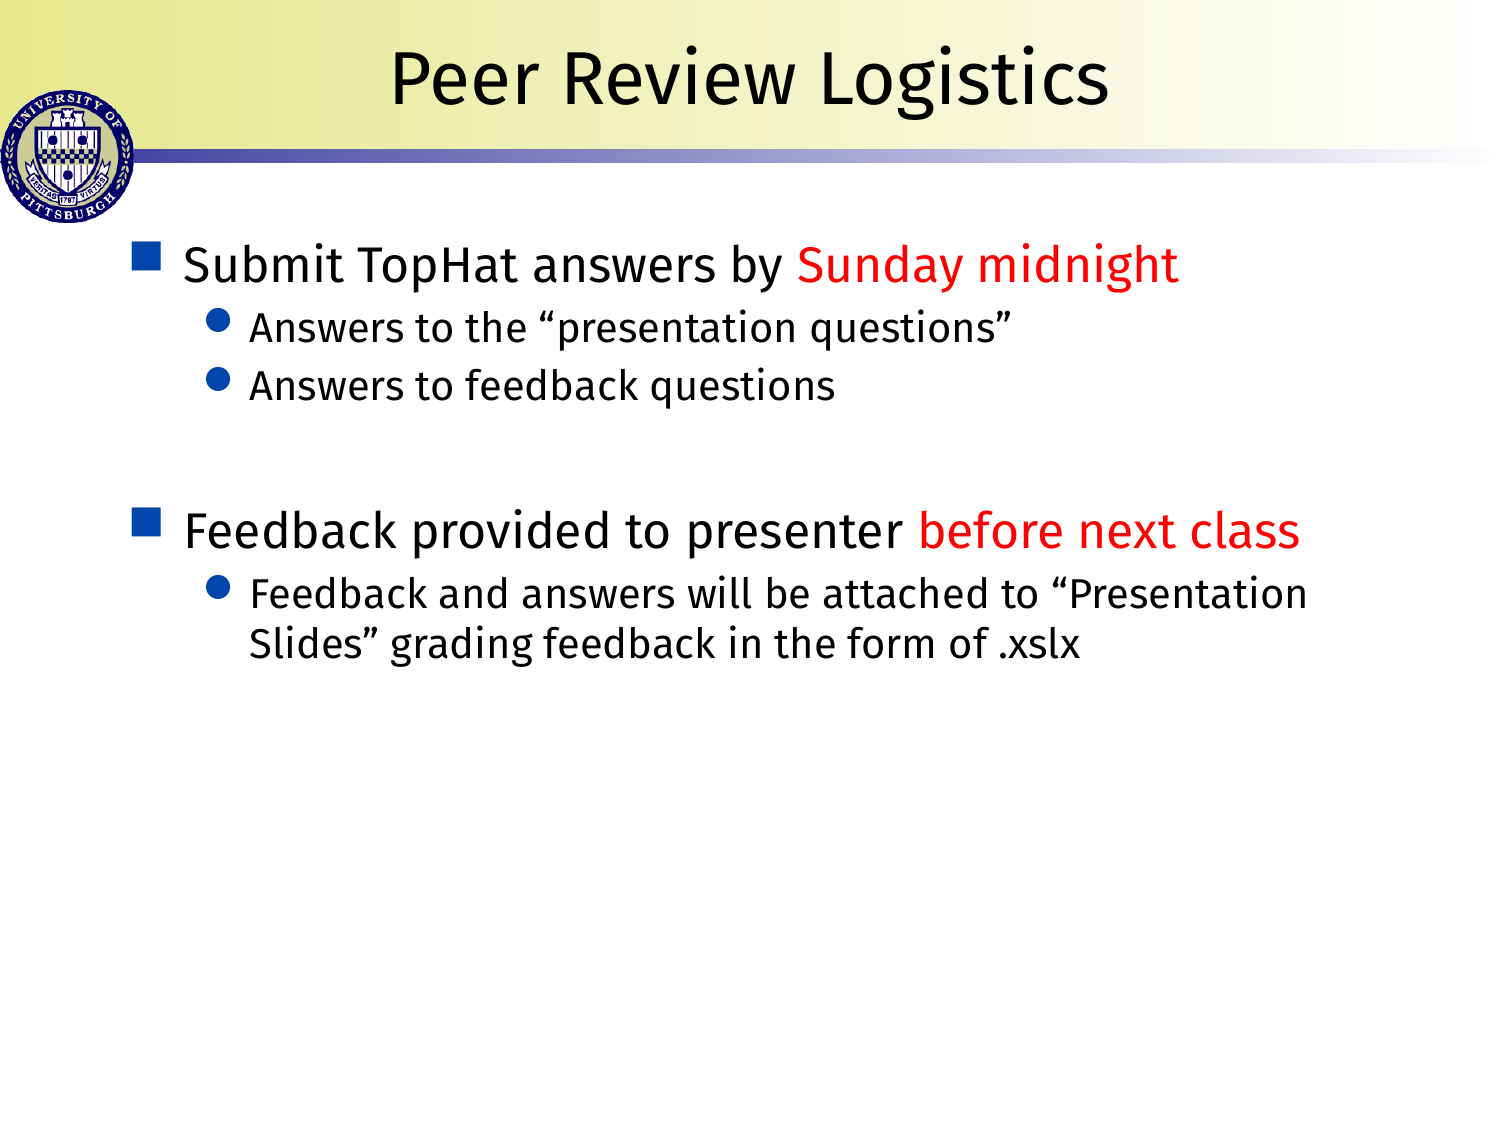

# Peer Review Logistics
Submit TopHat answers by Sunday midnight
Answers to the “presentation questions”
Answers to feedback questions

Feedback provided to presenter before next class
Feedback and answers will be attached to “Presentation Slides” grading feedback in the form of .xslx